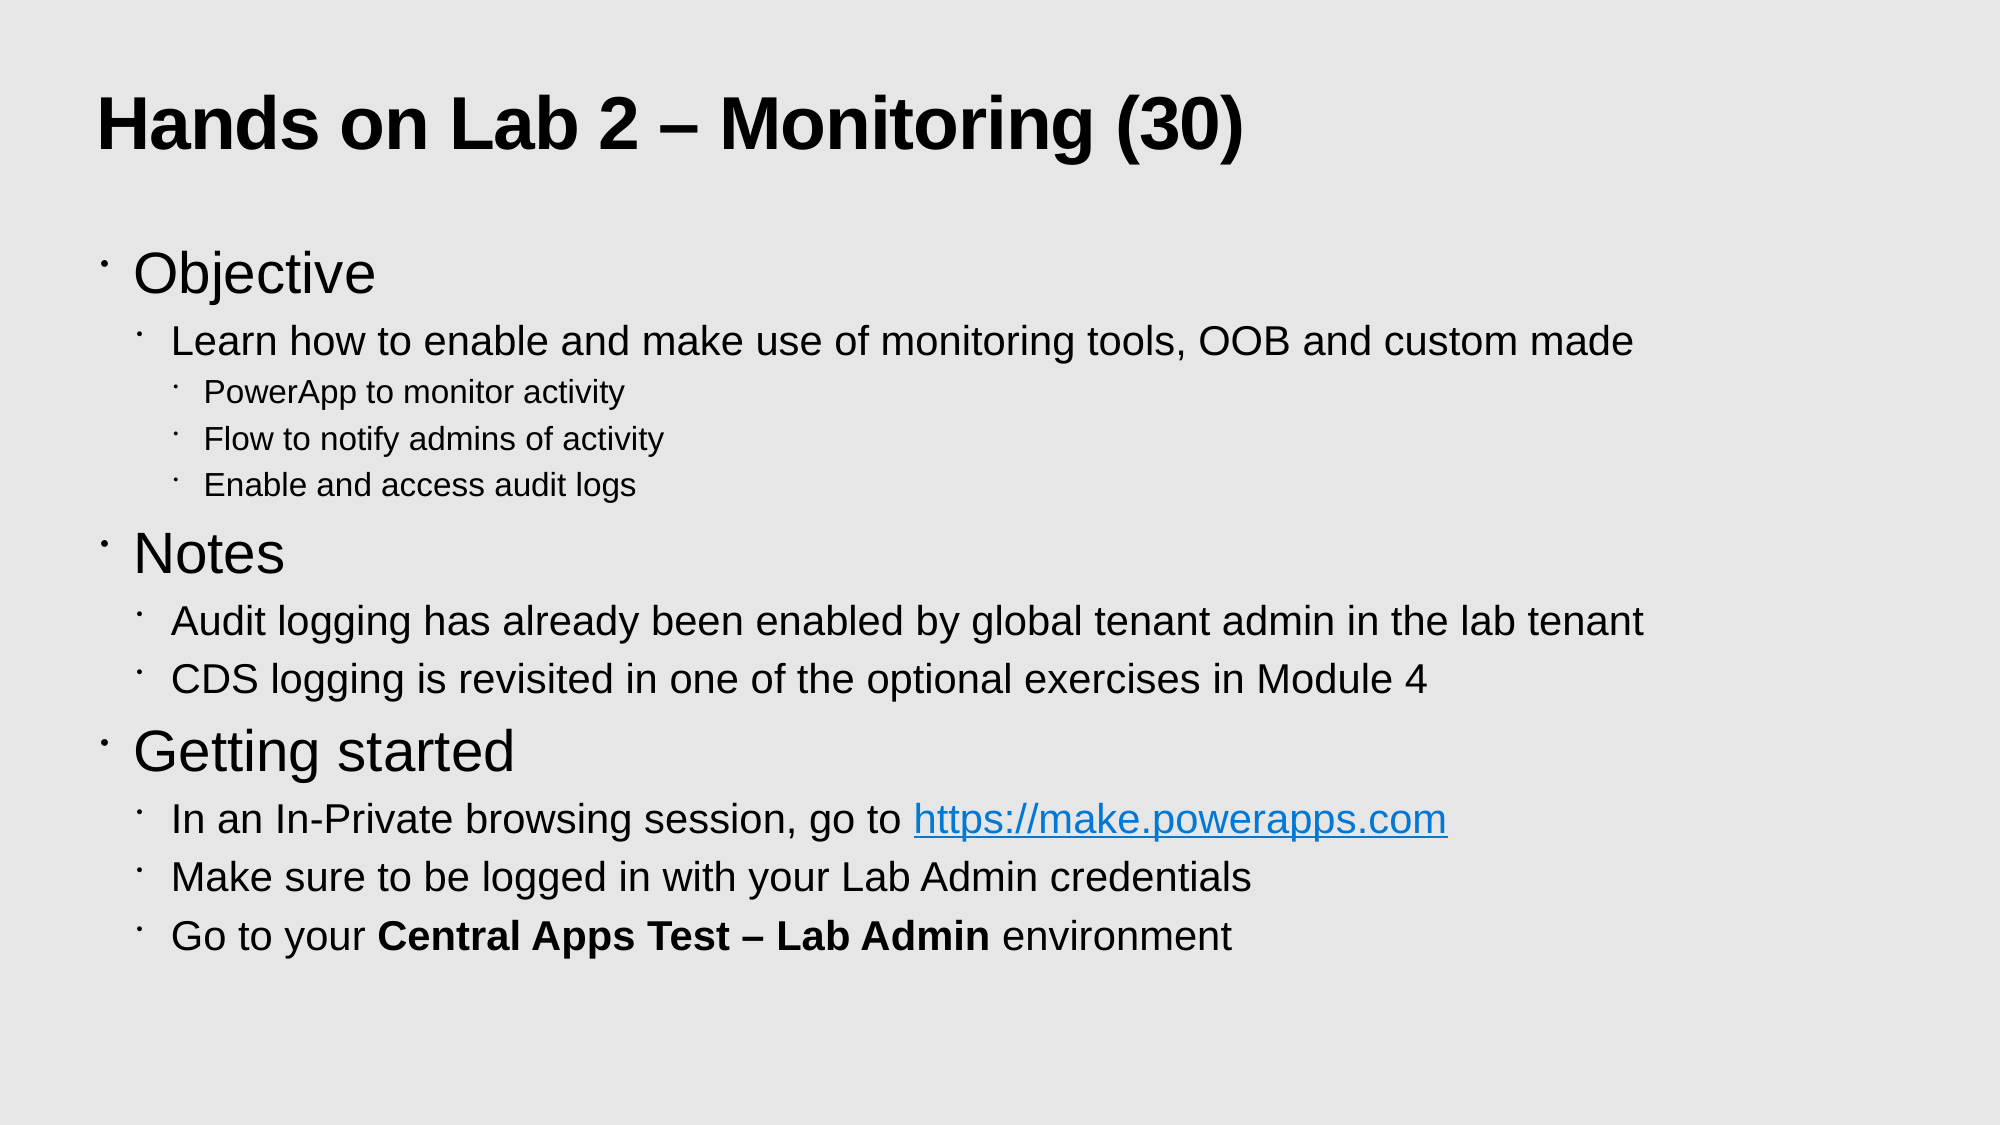

# Hands on Lab 2 – Monitoring (30)
Objective
Learn how to enable and make use of monitoring tools, OOB and custom made
PowerApp to monitor activity
Flow to notify admins of activity
Enable and access audit logs
Notes
Audit logging has already been enabled by global tenant admin in the lab tenant
CDS logging is revisited in one of the optional exercises in Module 4
Getting started
In an In-Private browsing session, go to https://make.powerapps.com
Make sure to be logged in with your Lab Admin credentials
Go to your Central Apps Test – Lab Admin environment